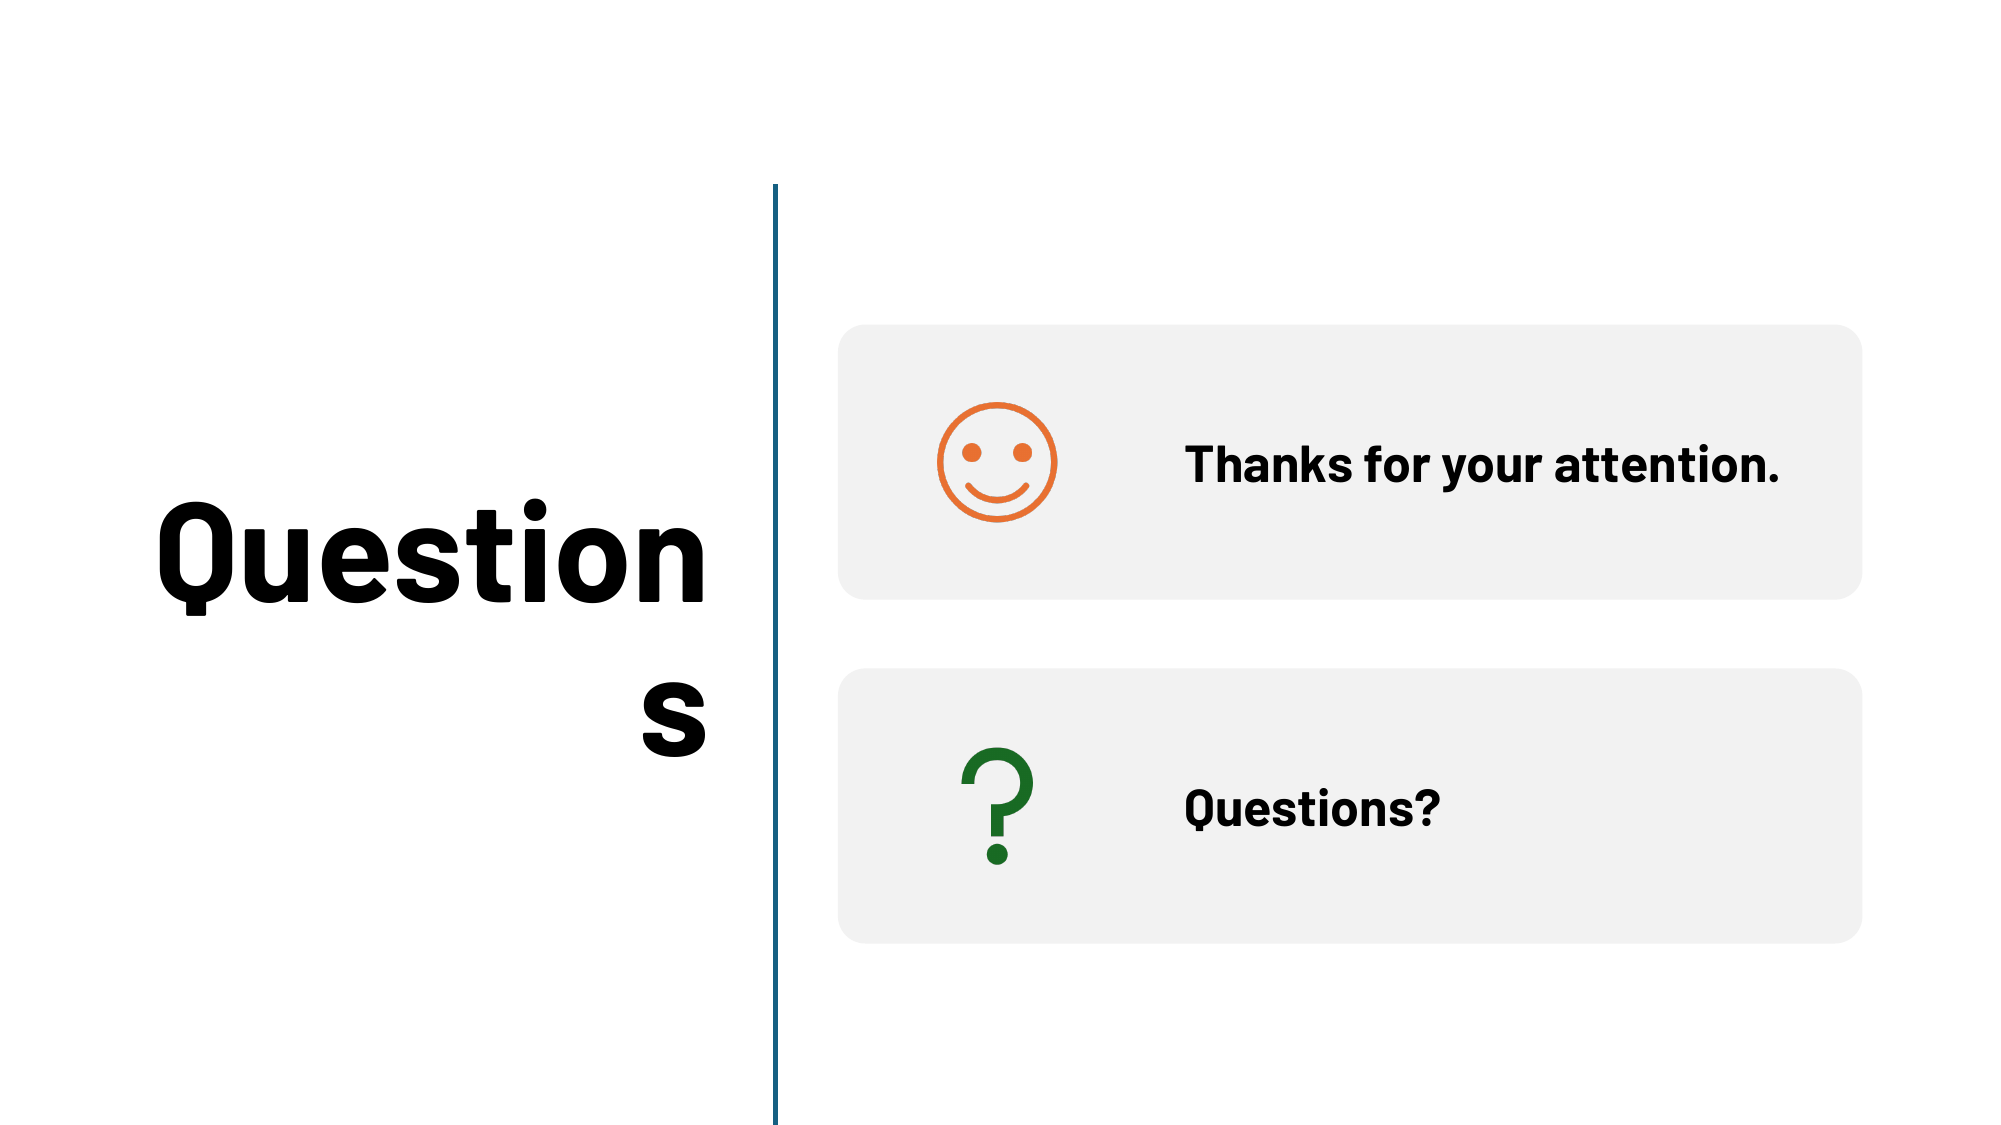

# Questions
Thanks for your attention.
Questions?
20